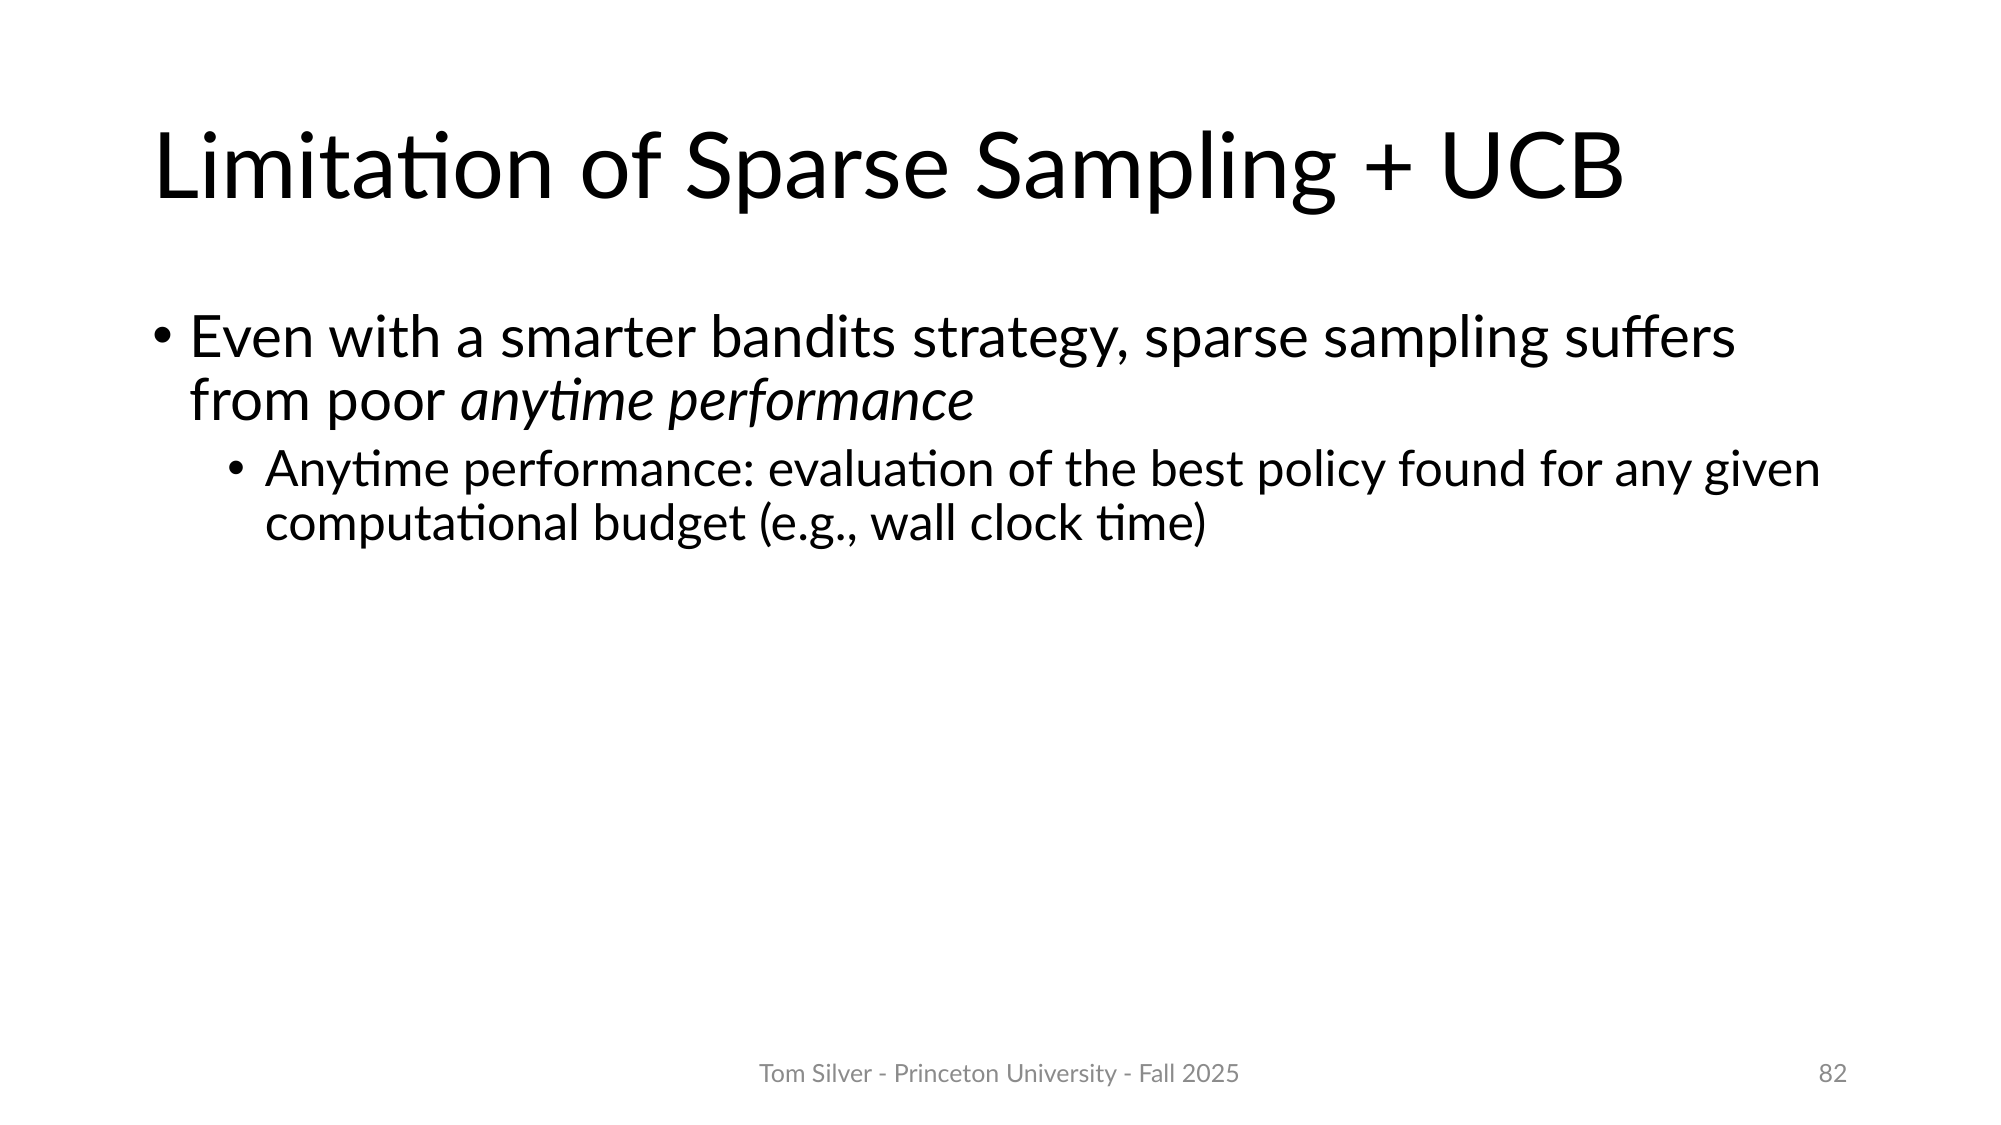

# Limitation of Sparse Sampling + UCB
Even with a smarter bandits strategy, sparse sampling suffers from poor anytime performance
Anytime performance: evaluation of the best policy found for any given computational budget (e.g., wall clock time)
Tom Silver - Princeton University - Fall 2025
82